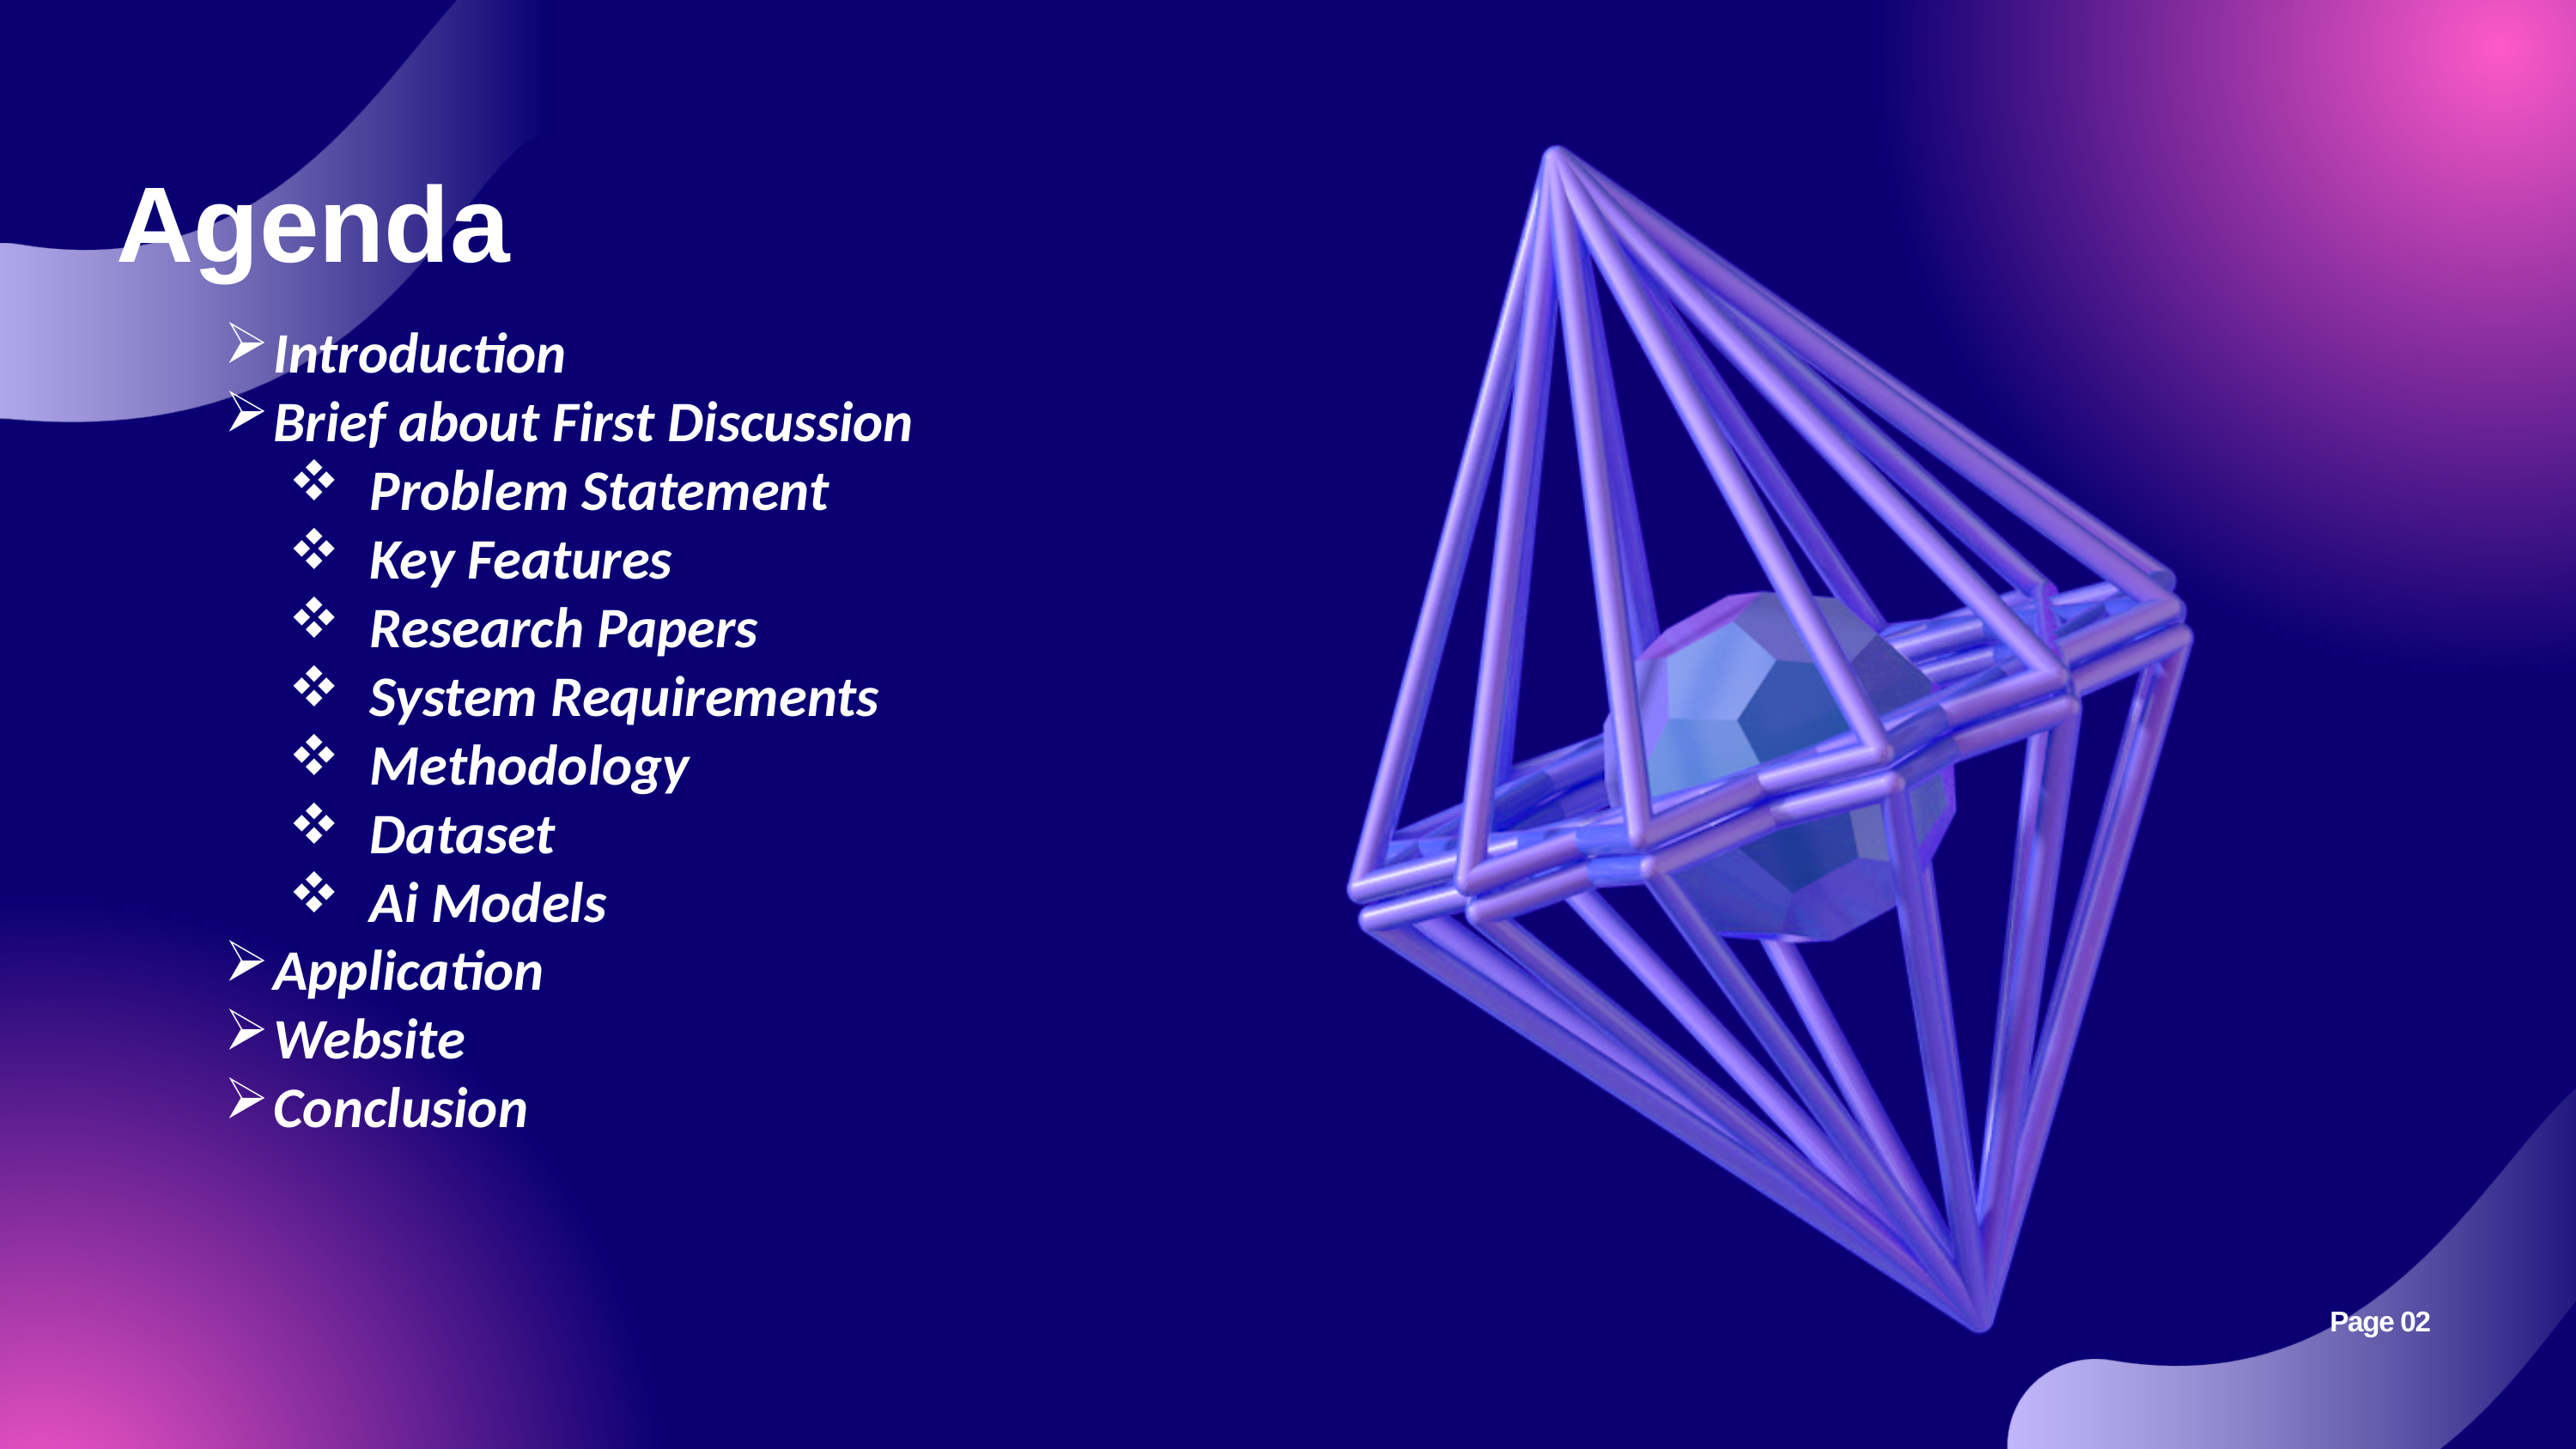

Agenda

Introduction
Brief about First Discussion
Problem Statement
Key Features
Research Papers
System Requirements
Methodology
Dataset
Ai Models
Application
Website
Conclusion

Page 02